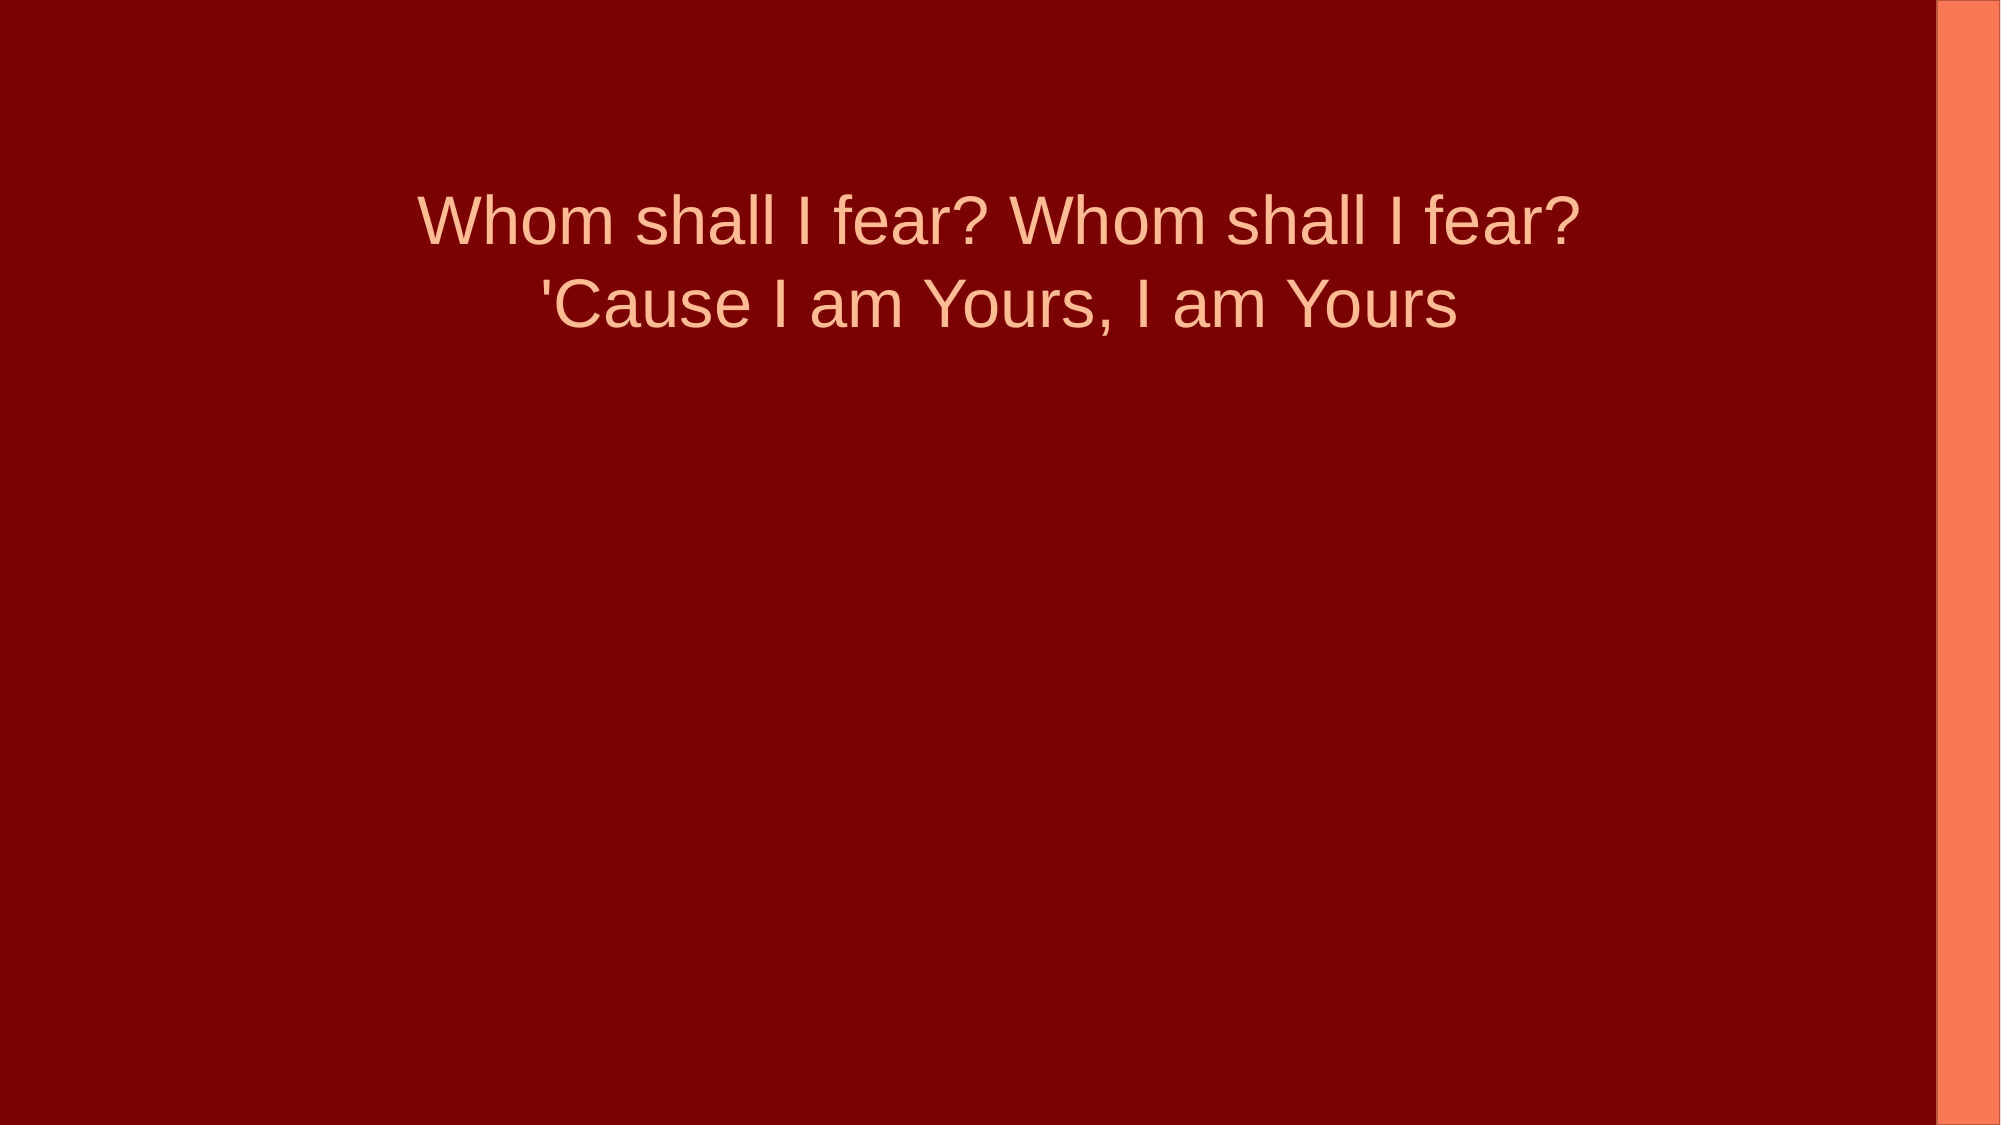

Whom shall I fear? Whom shall I fear?
'Cause I am Yours, I am Yours